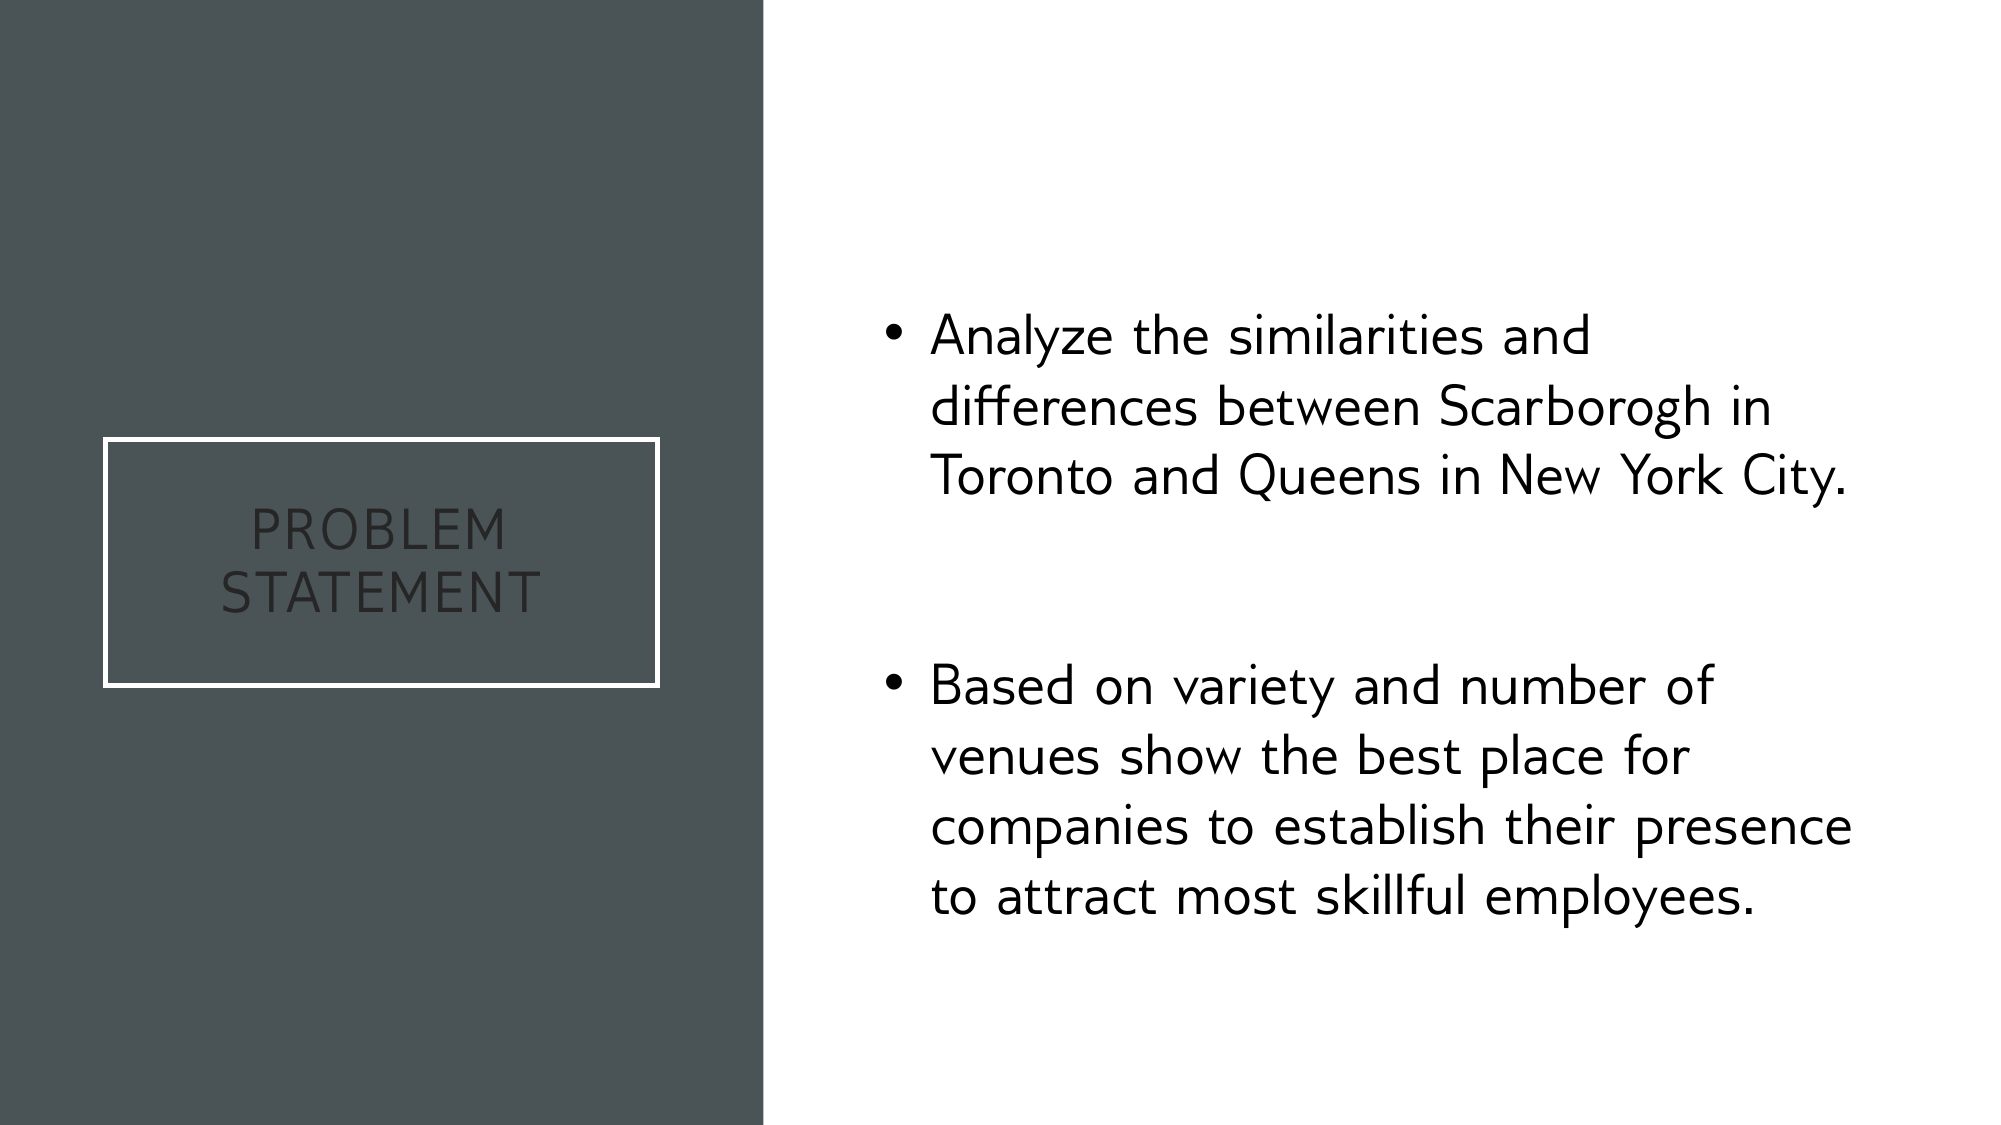

Analyze the similarities and differences between Scarborogh in Toronto and Queens in New York City.

Based on variety and number of venues show the best place for companies to establish their presence to attract most skillful employees.
# Problem statement